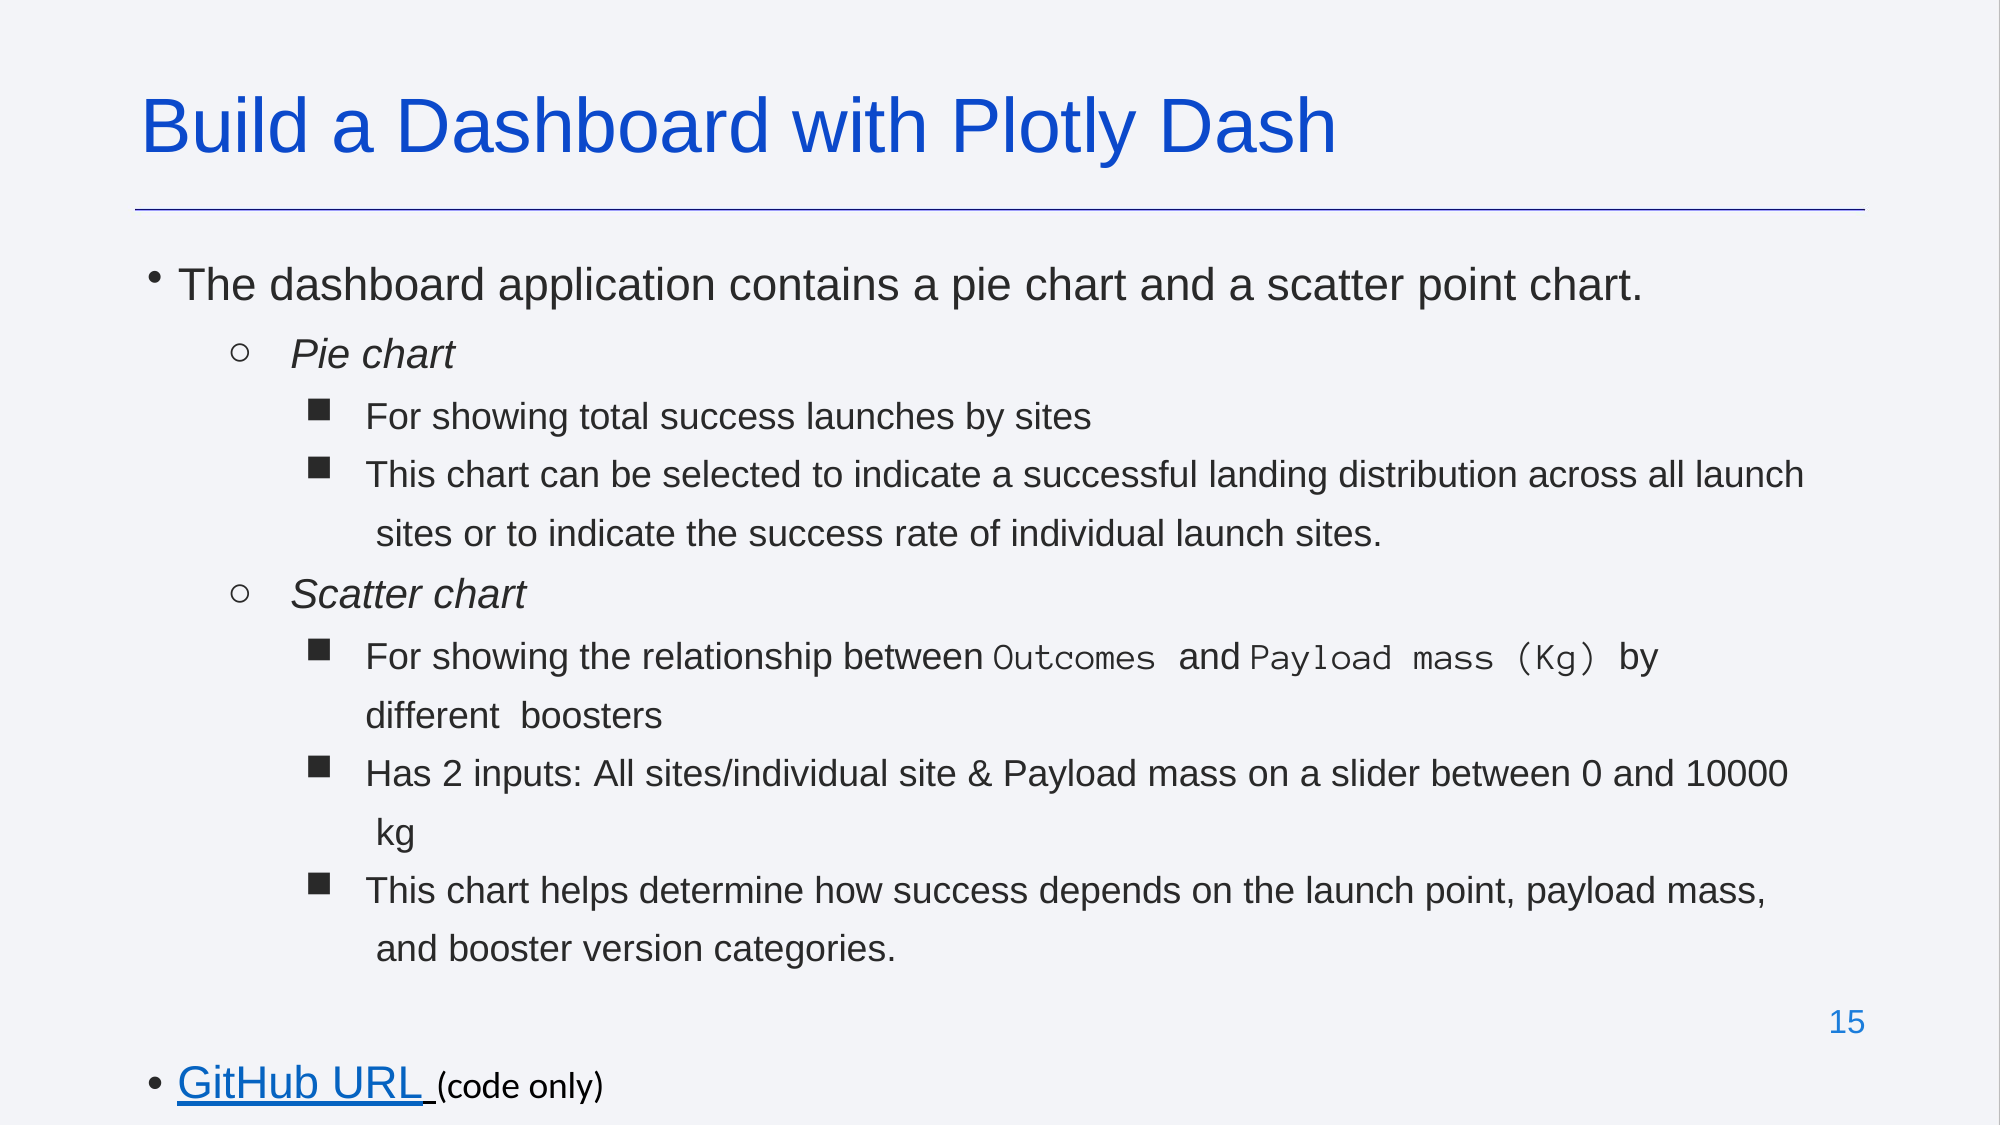

# Build a Dashboard with Plotly Dash
The dashboard application contains a pie chart and a scatter point chart.
Pie chart
For showing total success launches by sites
This chart can be selected to indicate a successful landing distribution across all launch  sites or to indicate the success rate of individual launch sites.
Scatter chart
For showing the relationship between Outcomes and Payload mass (Kg) by different  boosters
Has 2 inputs: All sites/individual site & Payload mass on a slider between 0 and 10000  kg
This chart helps determine how success depends on the launch point, payload mass,  and booster version categories.
15
• GitHub URL (code only)